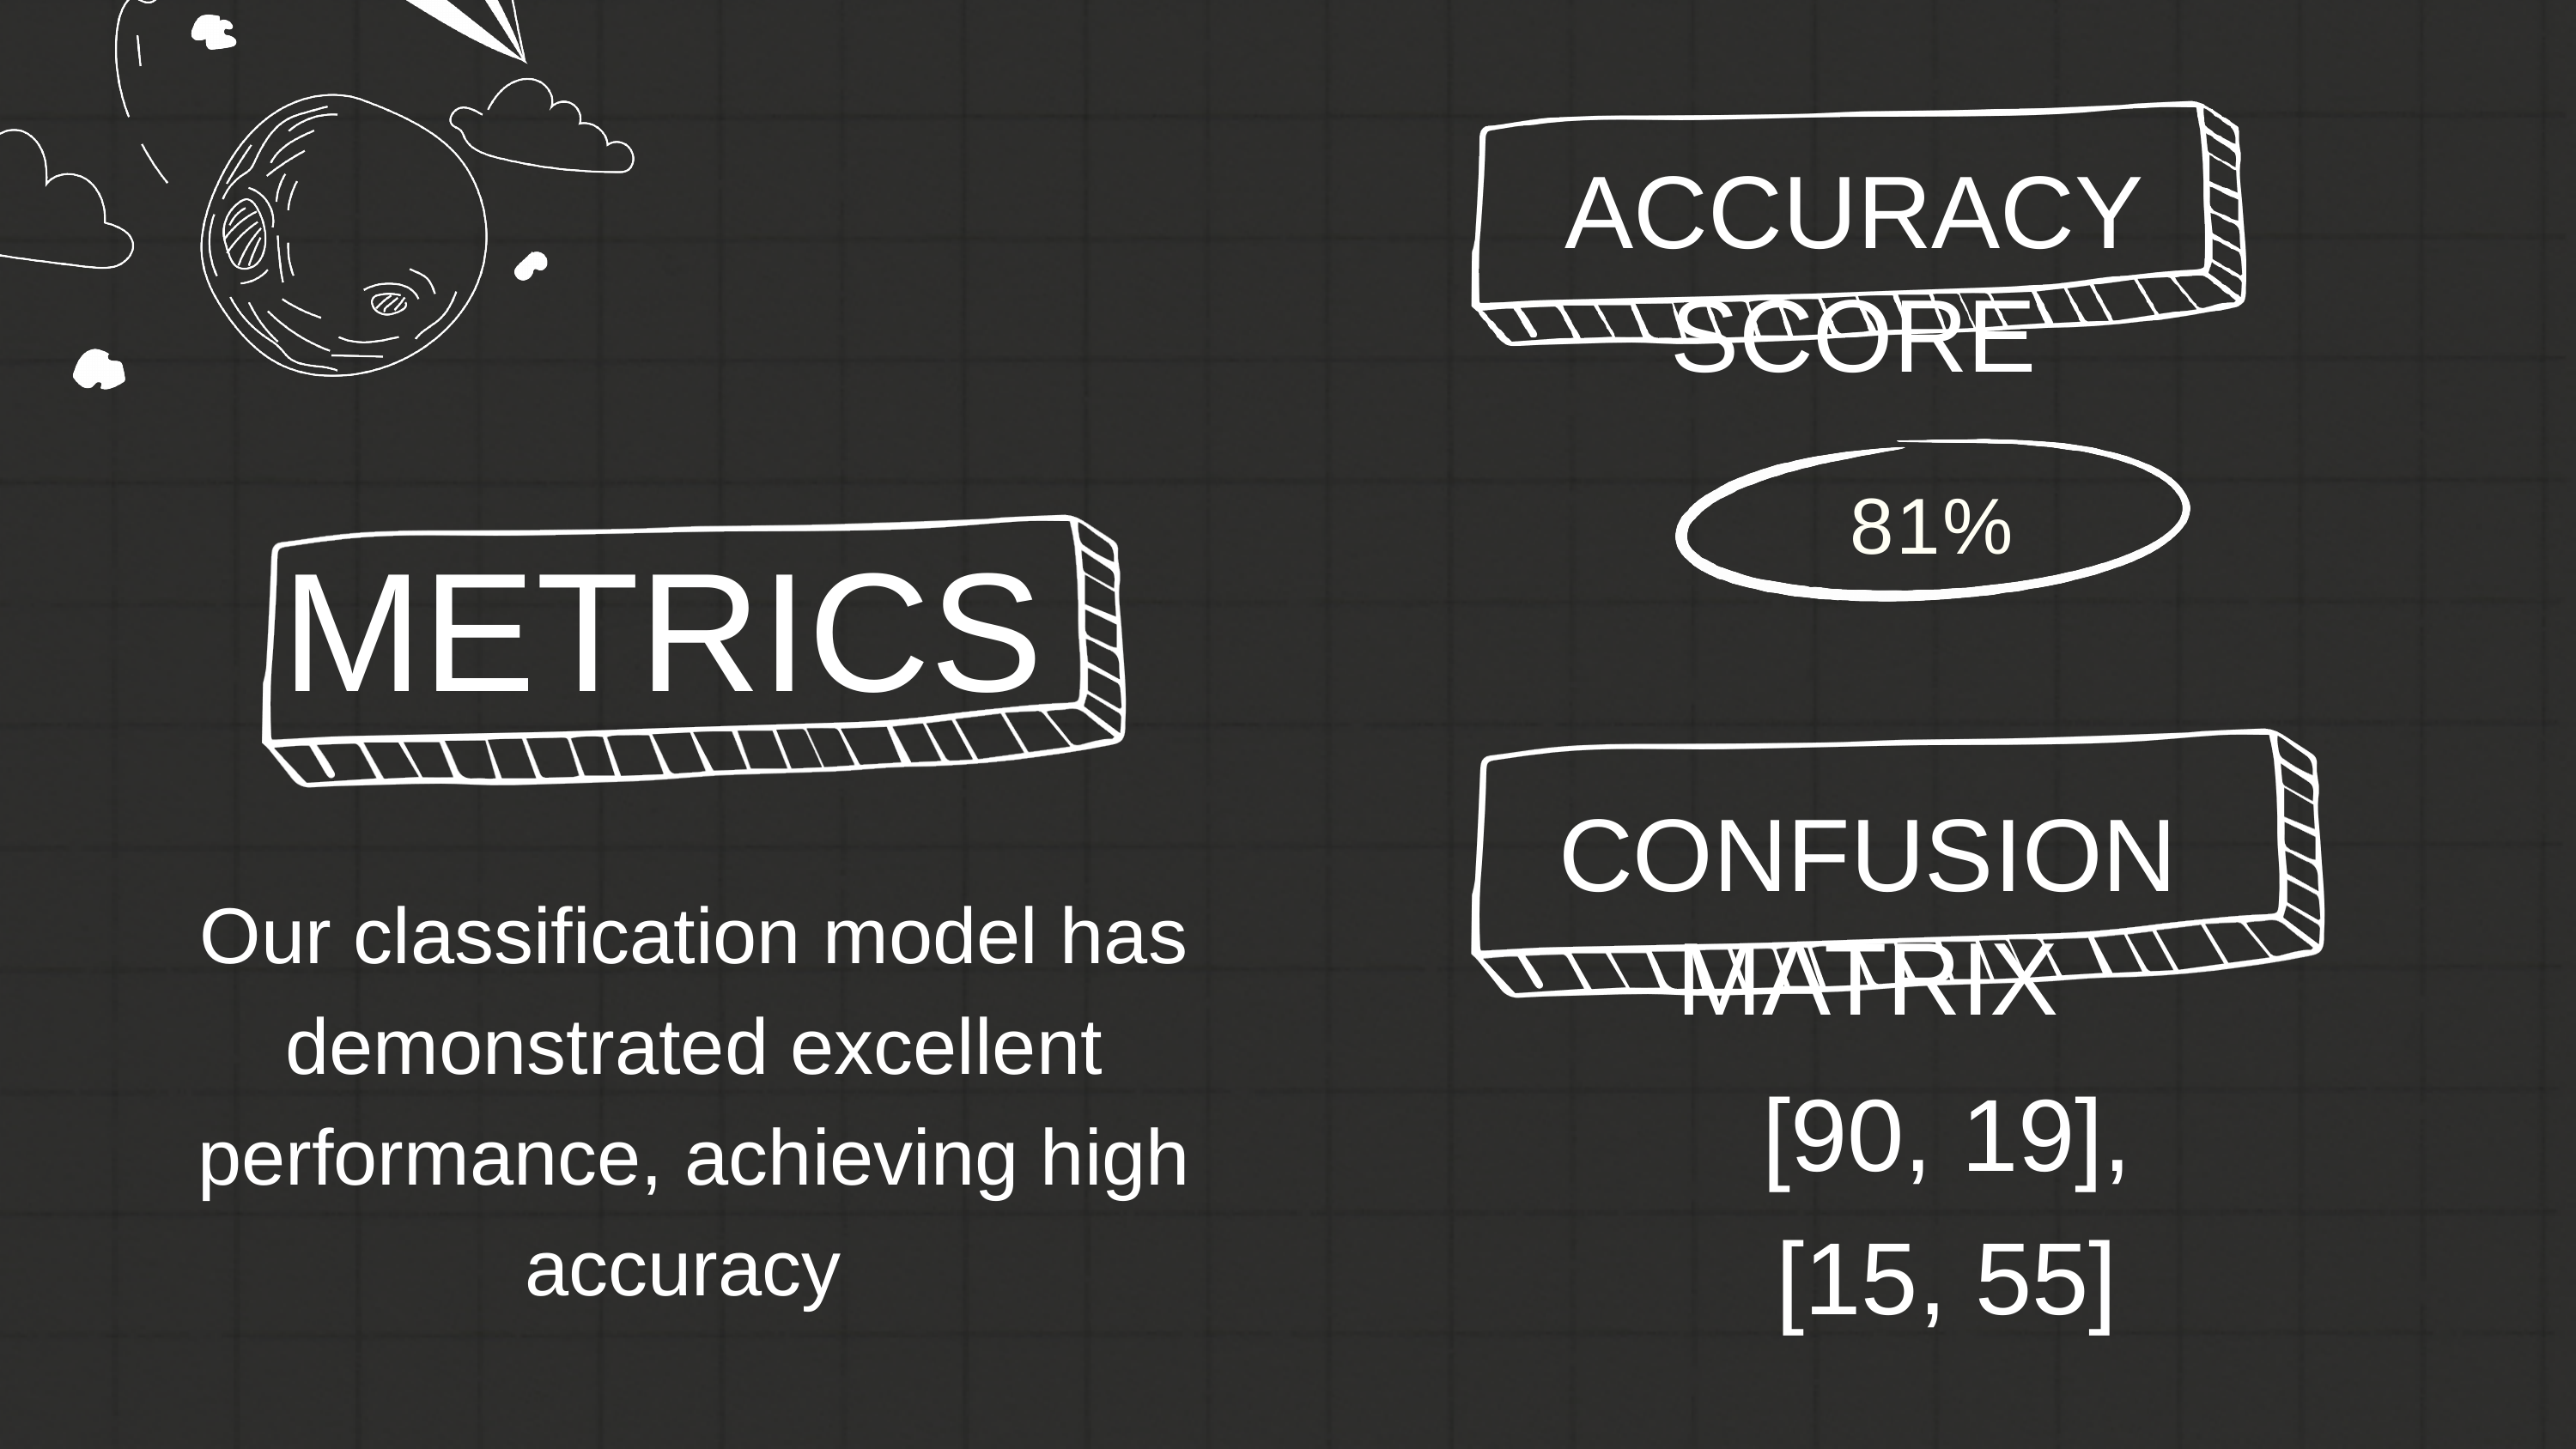

ACCURACY SCORE

81%
METRICS

CONFUSION MATRIX
Our classification model has demonstrated excellent performance, achieving high accuracy
[90, 19],
[15, 55]